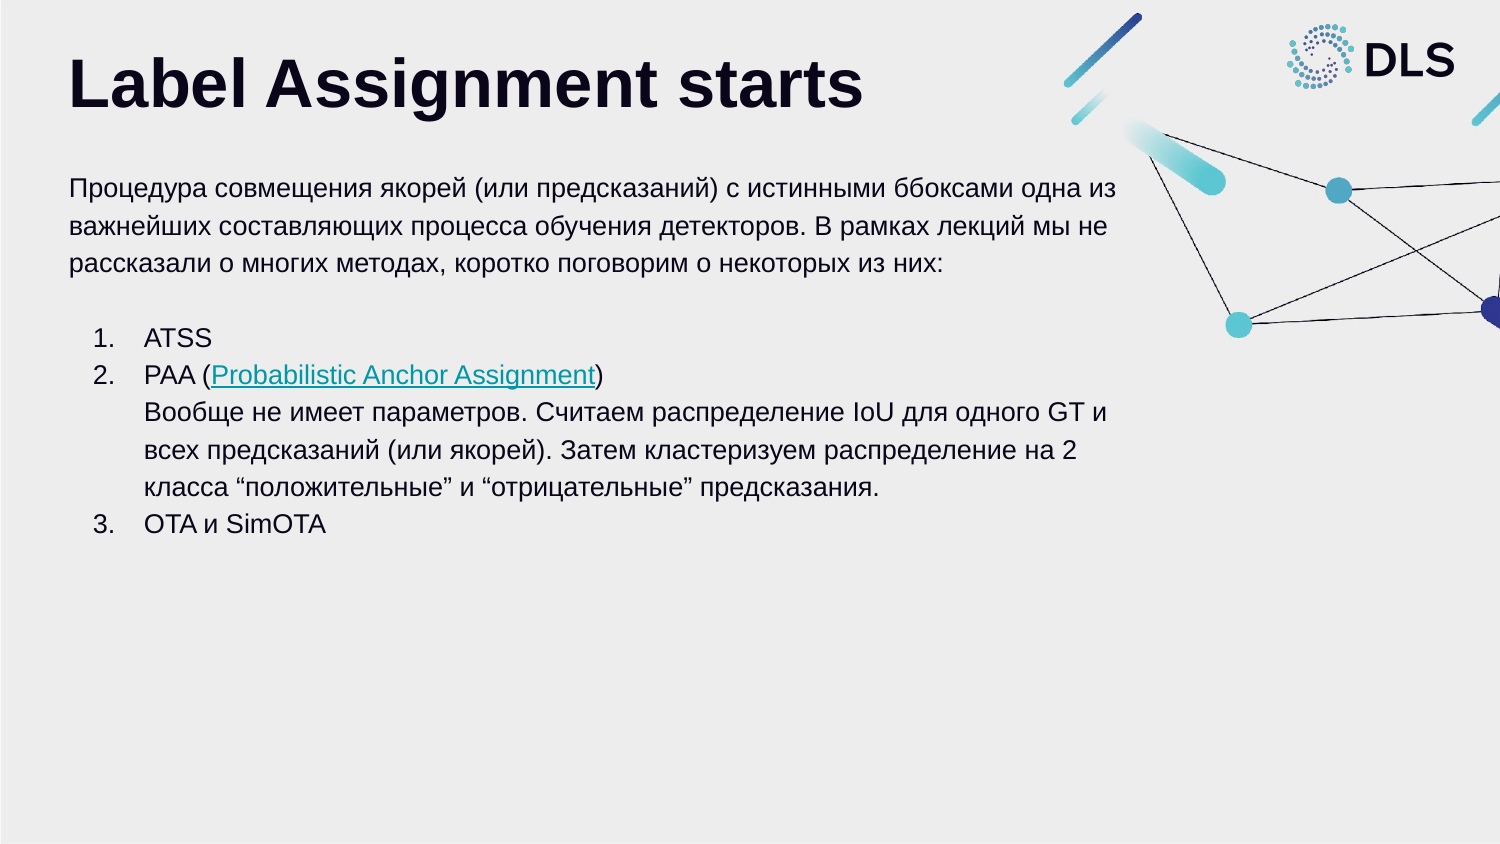

# Label Assignment starts
Процедура совмещения якорей (или предсказаний) c истинными ббоксами одна из важнейших составляющих процесса обучения детекторов. В рамках лекций мы не рассказали о многих методах, коротко поговорим о некоторых из них:

ATSS
PAA (Probabilistic Anchor Assignment)
Вообще не имеет параметров. Считаем распределение IoU для одного GT и всех предсказаний (или якорей). Затем кластеризуем распределение на 2 класса “положительные” и “отрицательные” предсказания.
OTA и SimOTA